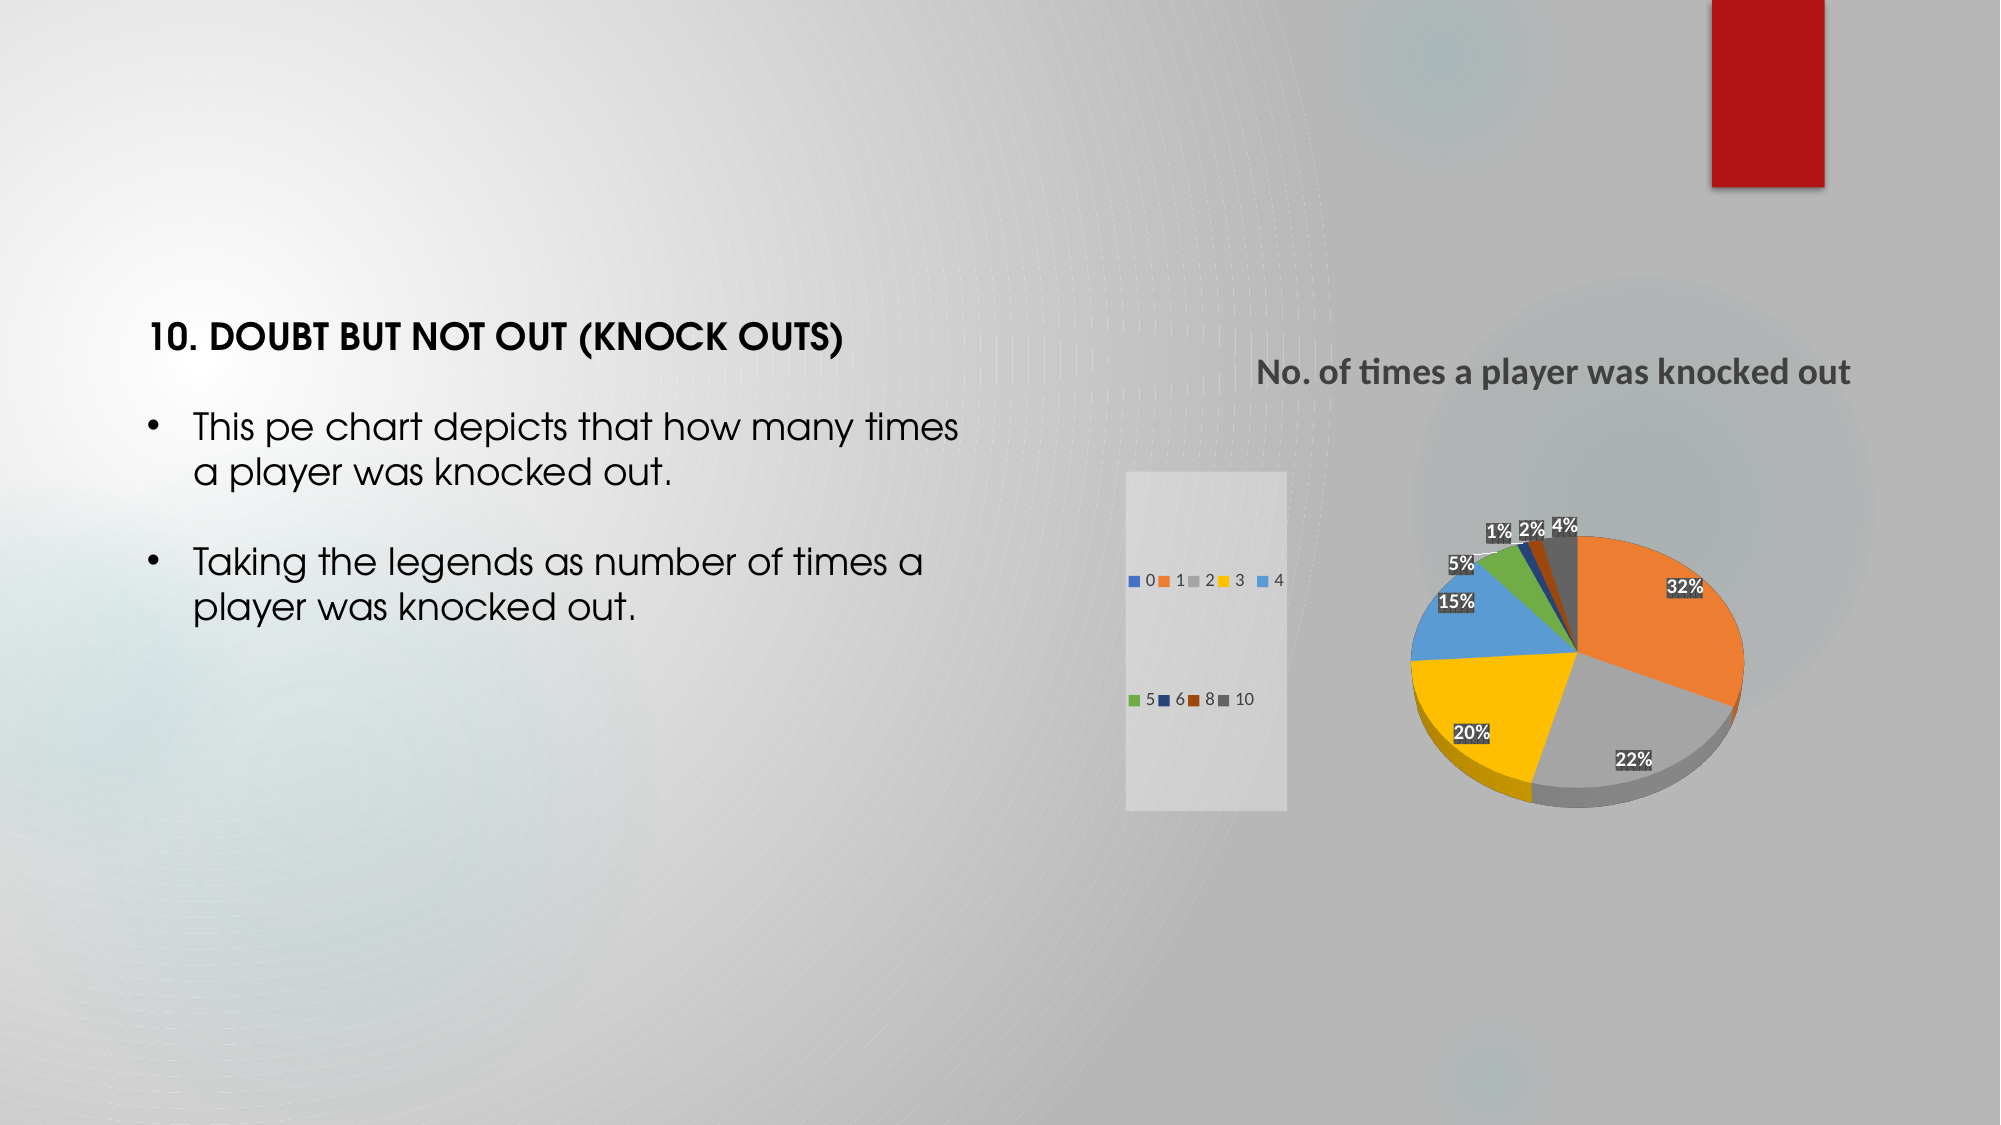

[unsupported chart]

10. DOUBT BUT NOT OUT (KNOCK OUTS)

This pe chart depicts that how many times a player was knocked out.

Taking the legends as number of times a player was knocked out.